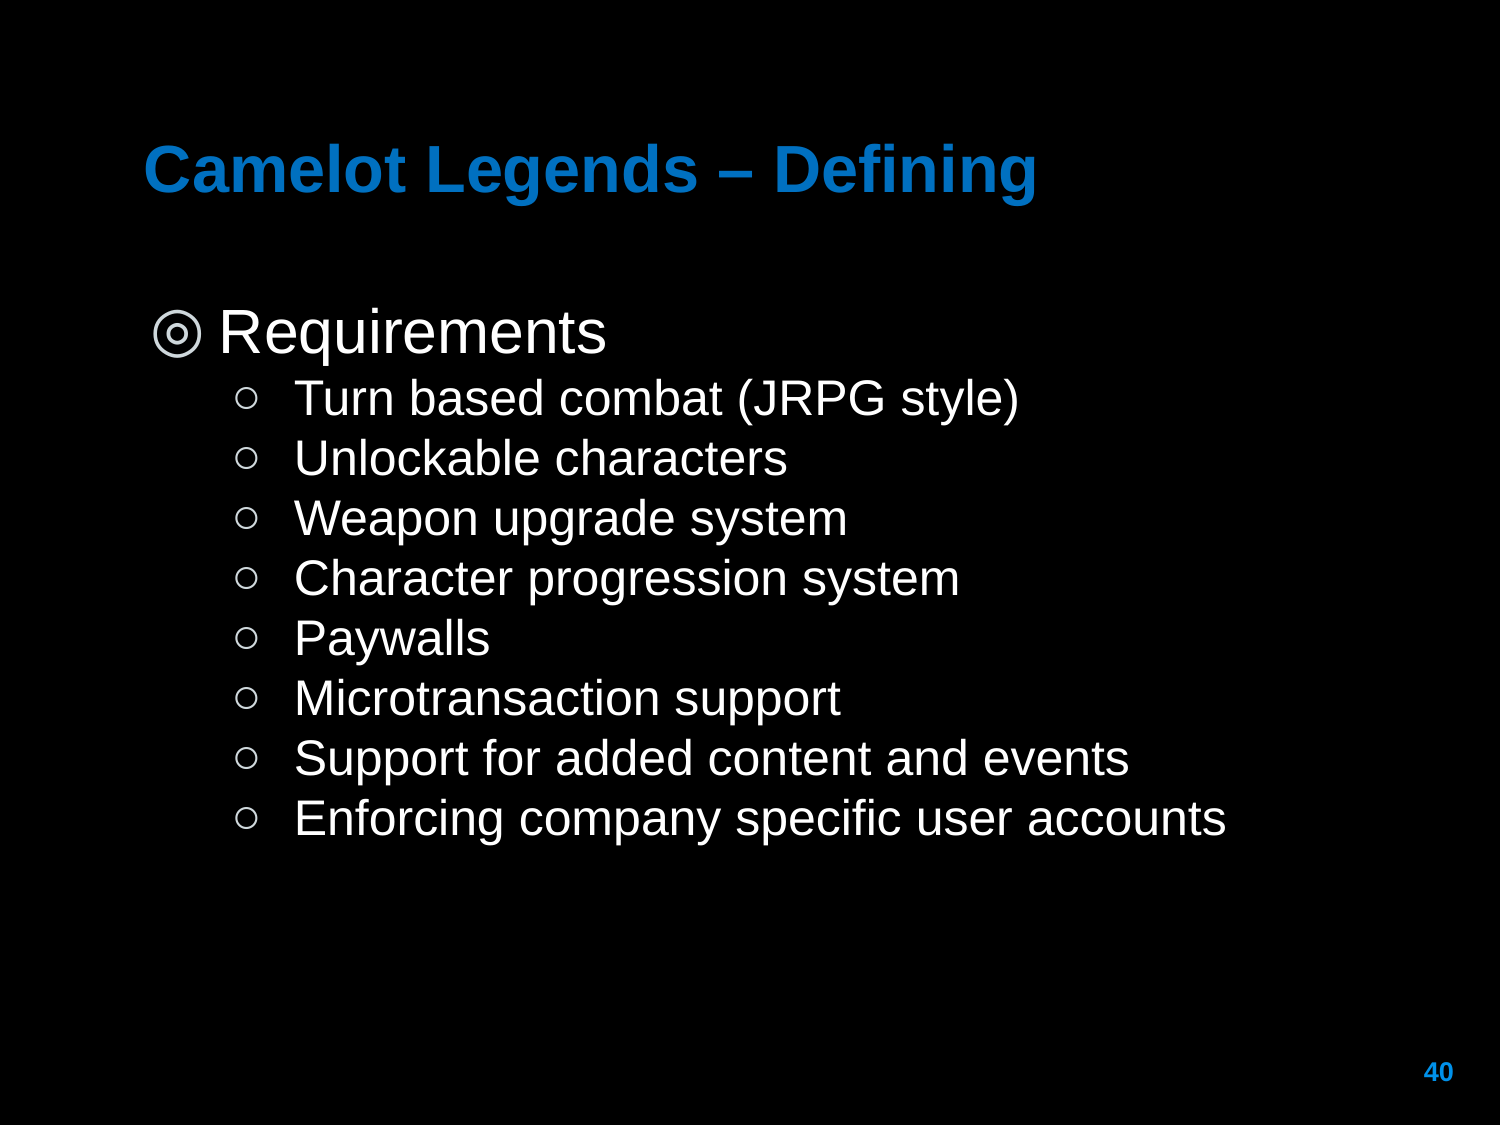

# Camelot Legends – Defining
Requirements
Turn based combat (JRPG style)
Unlockable characters
Weapon upgrade system
Character progression system
Paywalls
Microtransaction support
Support for added content and events
Enforcing company specific user accounts

40